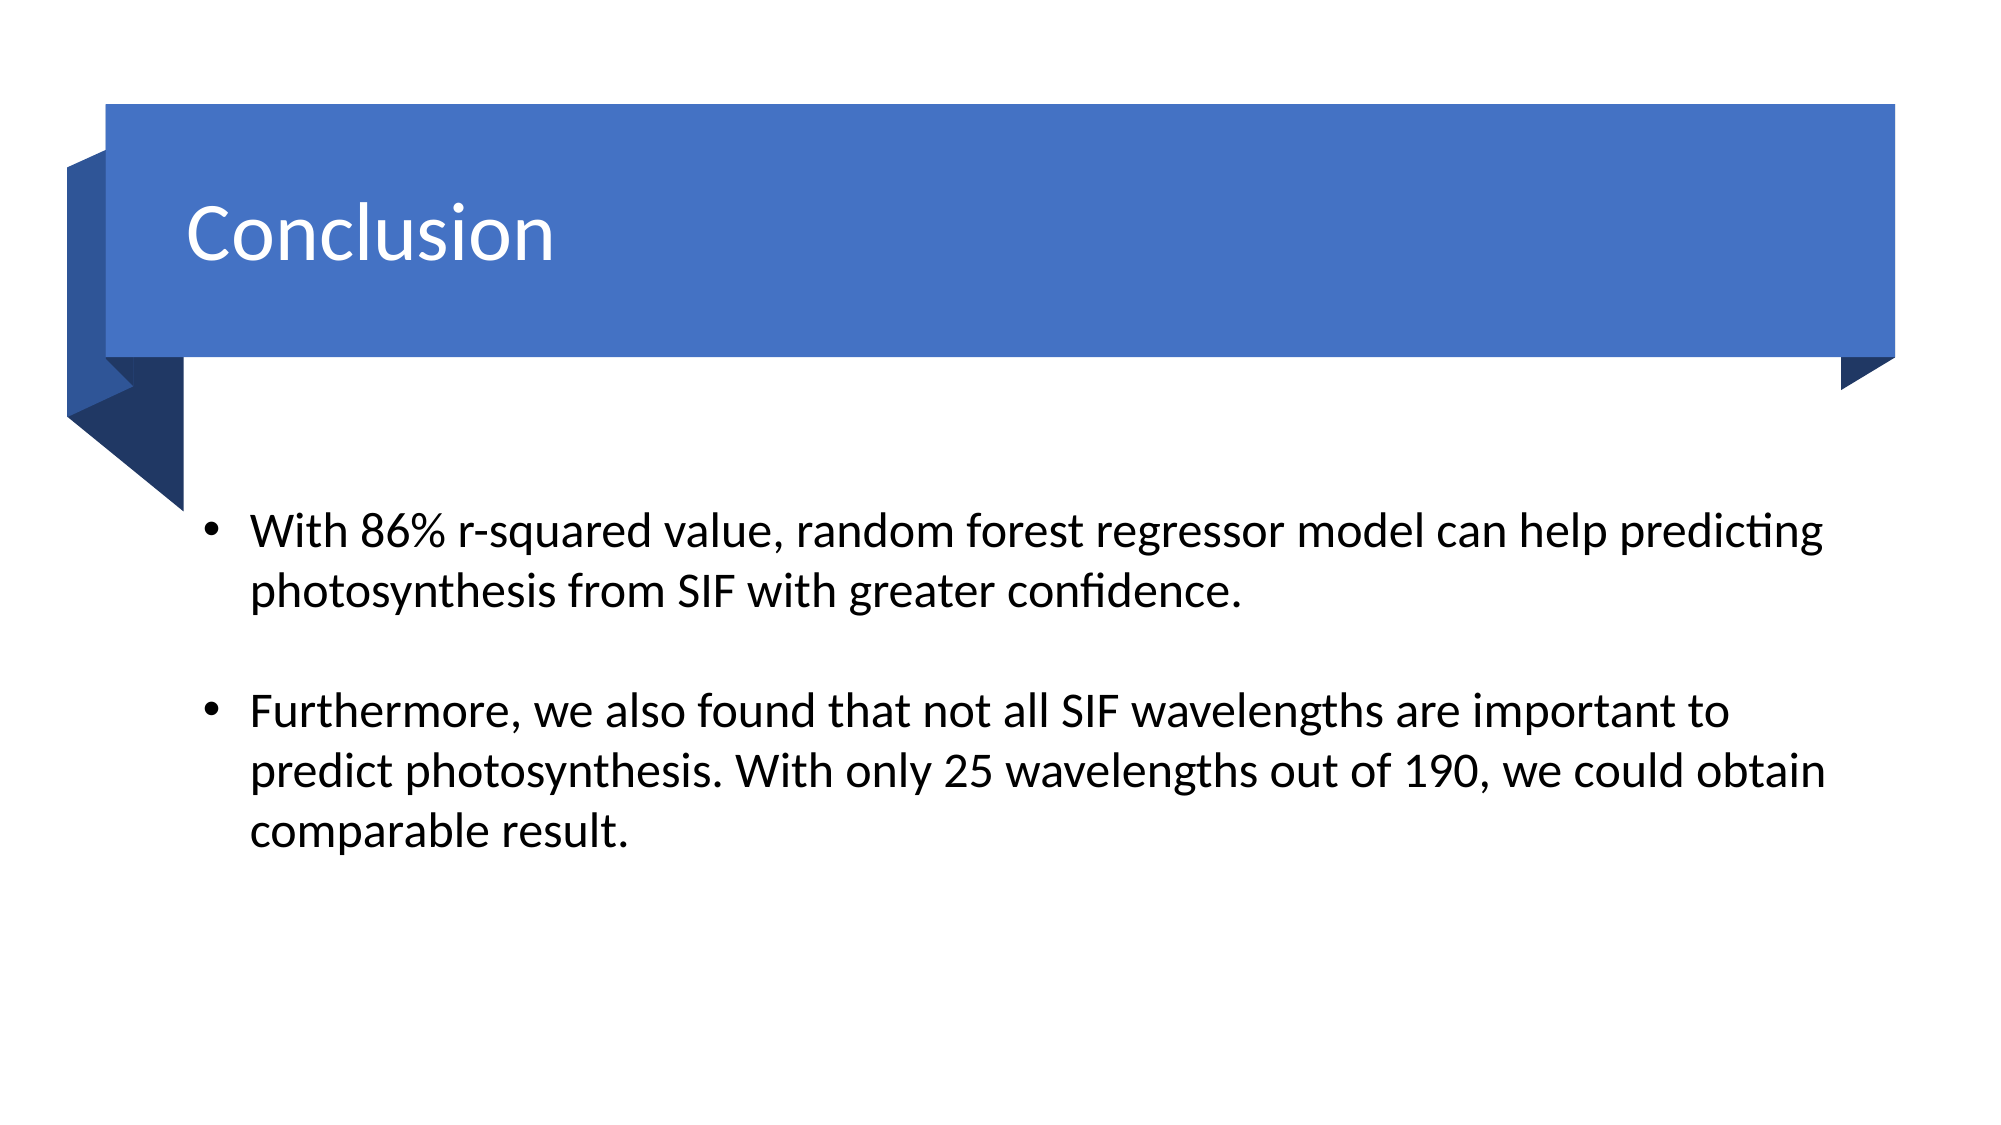

# Conclusion
With 86% r-squared value, random forest regressor model can help predicting
photosynthesis from SIF with greater confidence.
Furthermore, we also found that not all SIF wavelengths are important to predict photosynthesis. With only 25 wavelengths out of 190, we could obtain comparable result.

33